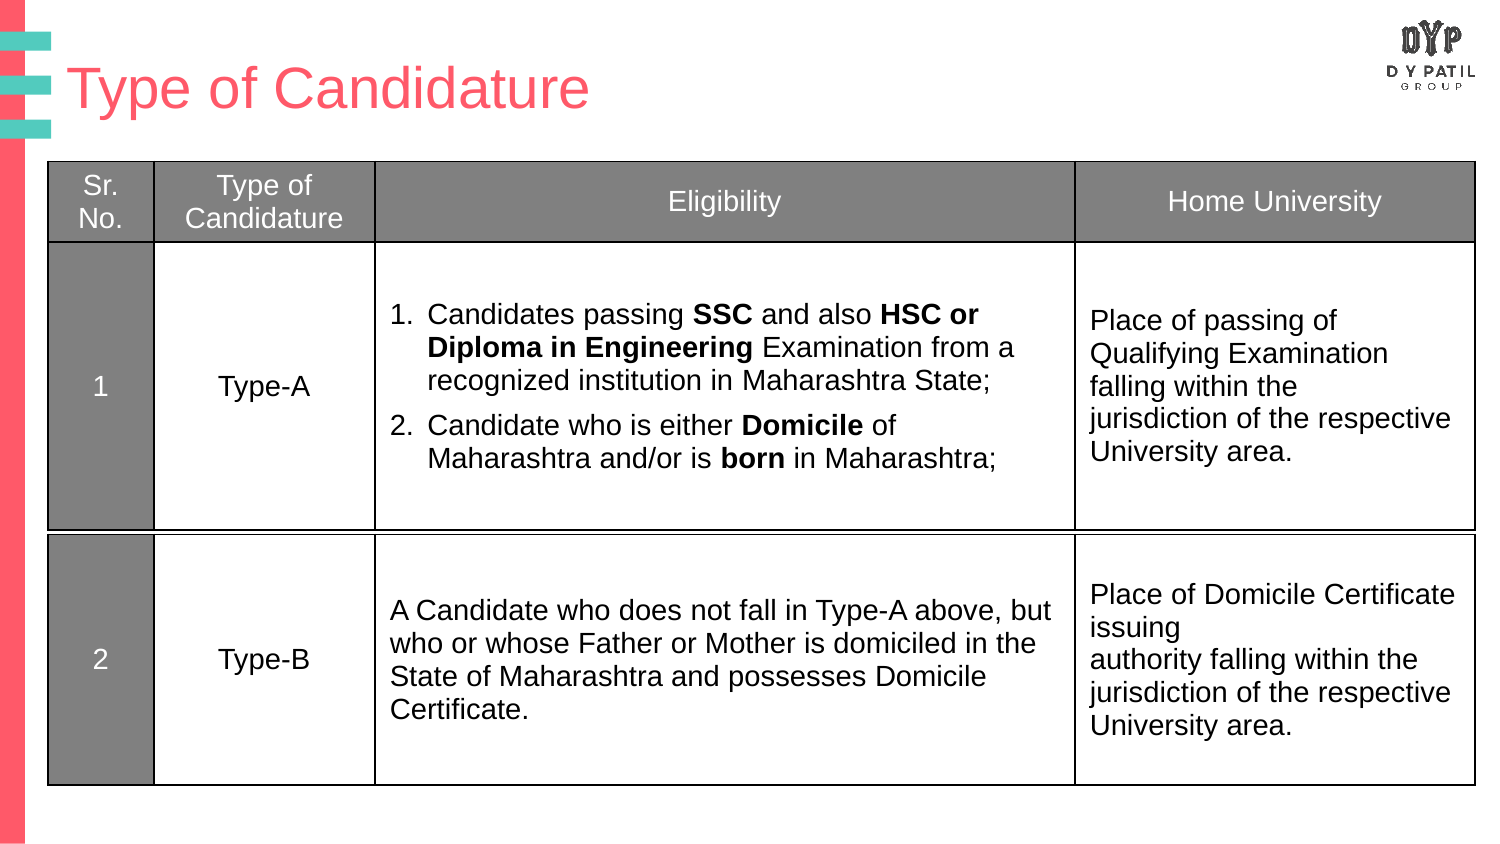

Type of Candidature
| Sr. No. | Type of Candidature | Eligibility | Home University |
| --- | --- | --- | --- |
| 1 | Type-A | Candidates passing SSC and also HSC or Diploma in Engineering Examination from a recognized institution in Maharashtra State; Candidate who is either Domicile of Maharashtra and/or is born in Maharashtra; | Place of passing of Qualifying Examination falling within the jurisdiction of the respective University area. |
| 2 | Type-B | A Candidate who does not fall in Type-A above, but who or whose Father or Mother is domiciled in the State of Maharashtra and possesses Domicile Certificate. | Place of Domicile Certificate issuing authority falling within the jurisdiction of the respective University area. |
| --- | --- | --- | --- |